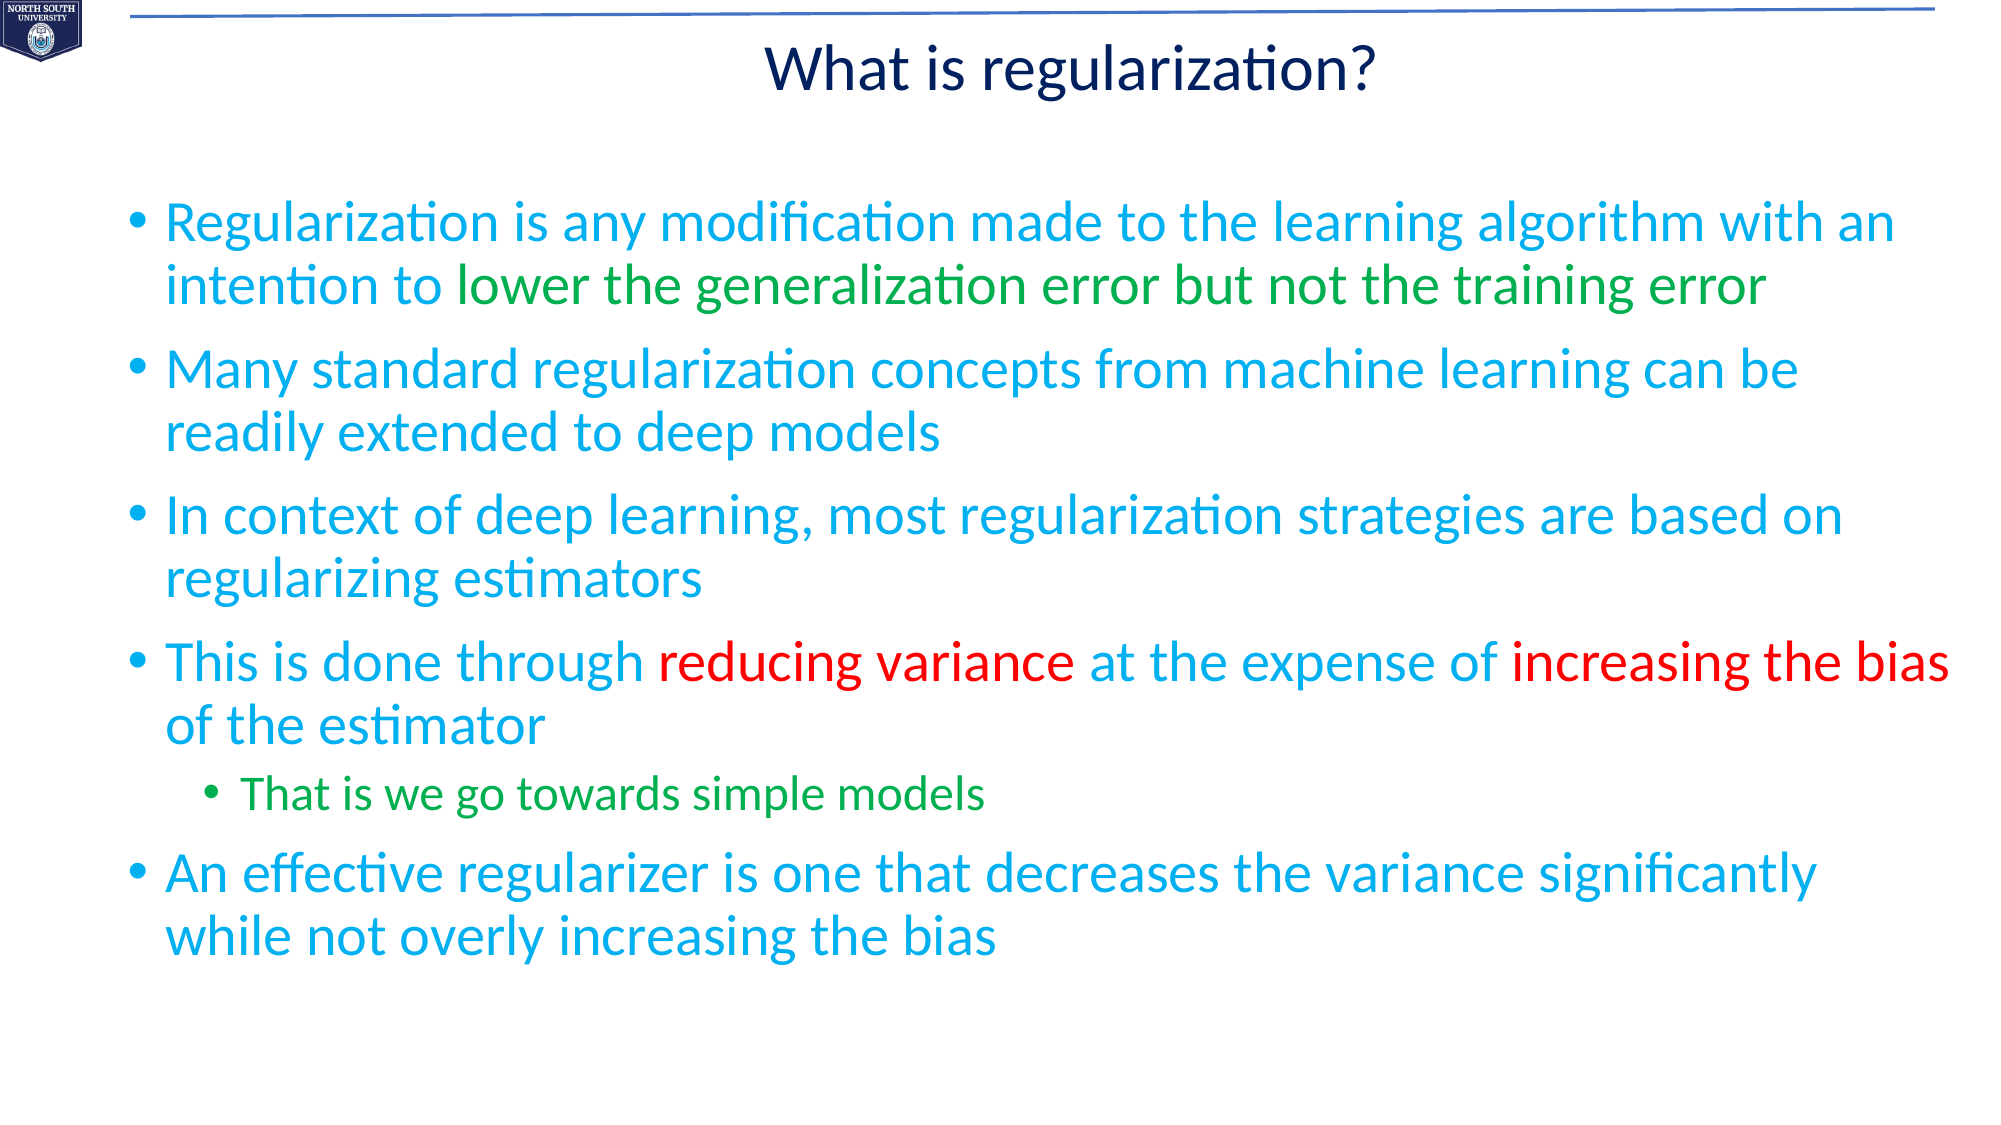

# What is regularization?
Regularization is any modification made to the learning algorithm with an intention to lower the generalization error but not the training error
Many standard regularization concepts from machine learning can be readily extended to deep models
In context of deep learning, most regularization strategies are based on regularizing estimators
This is done through reducing variance at the expense of increasing the bias of the estimator
That is we go towards simple models
An effective regularizer is one that decreases the variance significantly while not overly increasing the bias